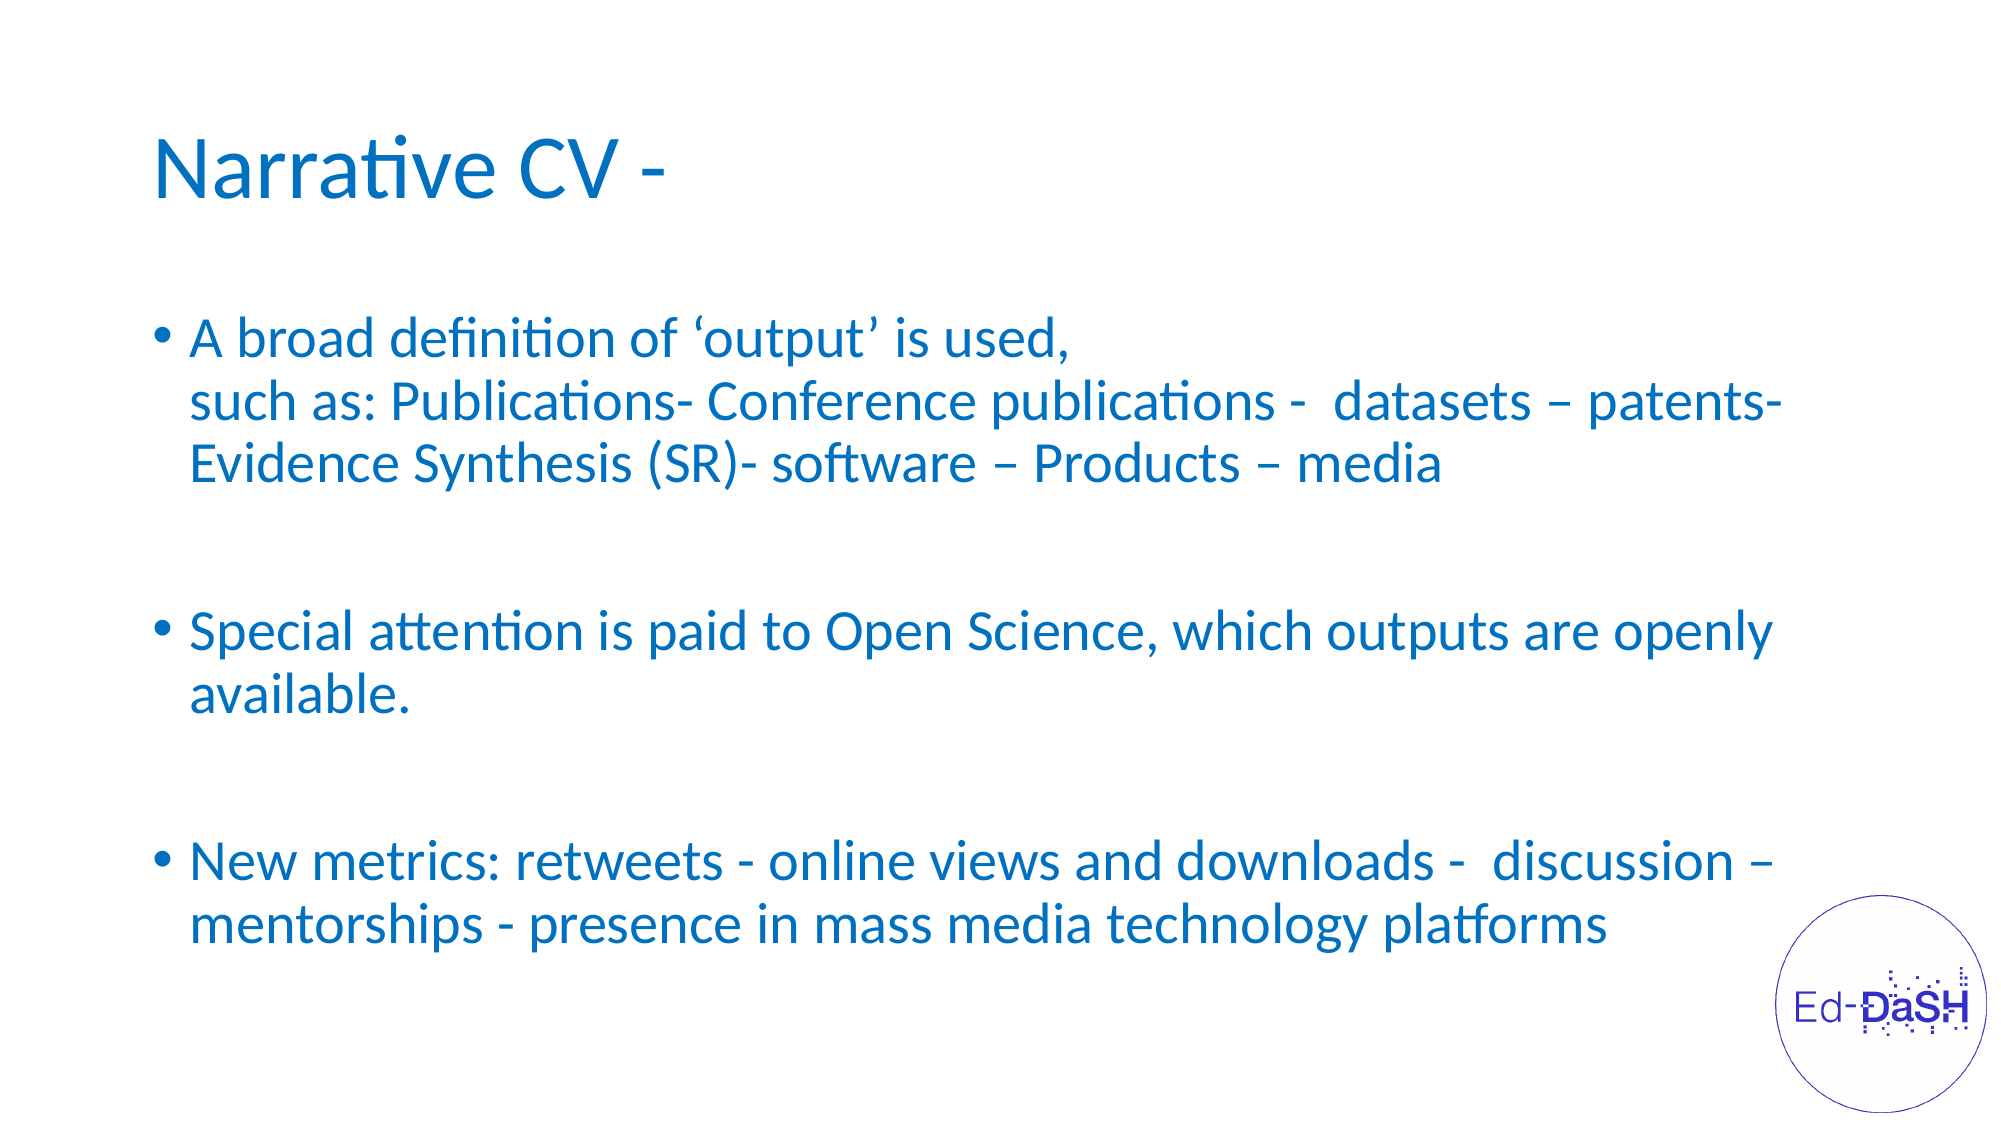

# Narrative CV -
A broad definition of ‘output’ is used,
such as: Publications- Conference publications -  datasets – patents- Evidence Synthesis (SR)- software – Products – media

Special attention is paid to Open Science, which outputs are openly available.

New metrics: retweets - online views and downloads -  discussion – mentorships - presence in mass media technology platforms